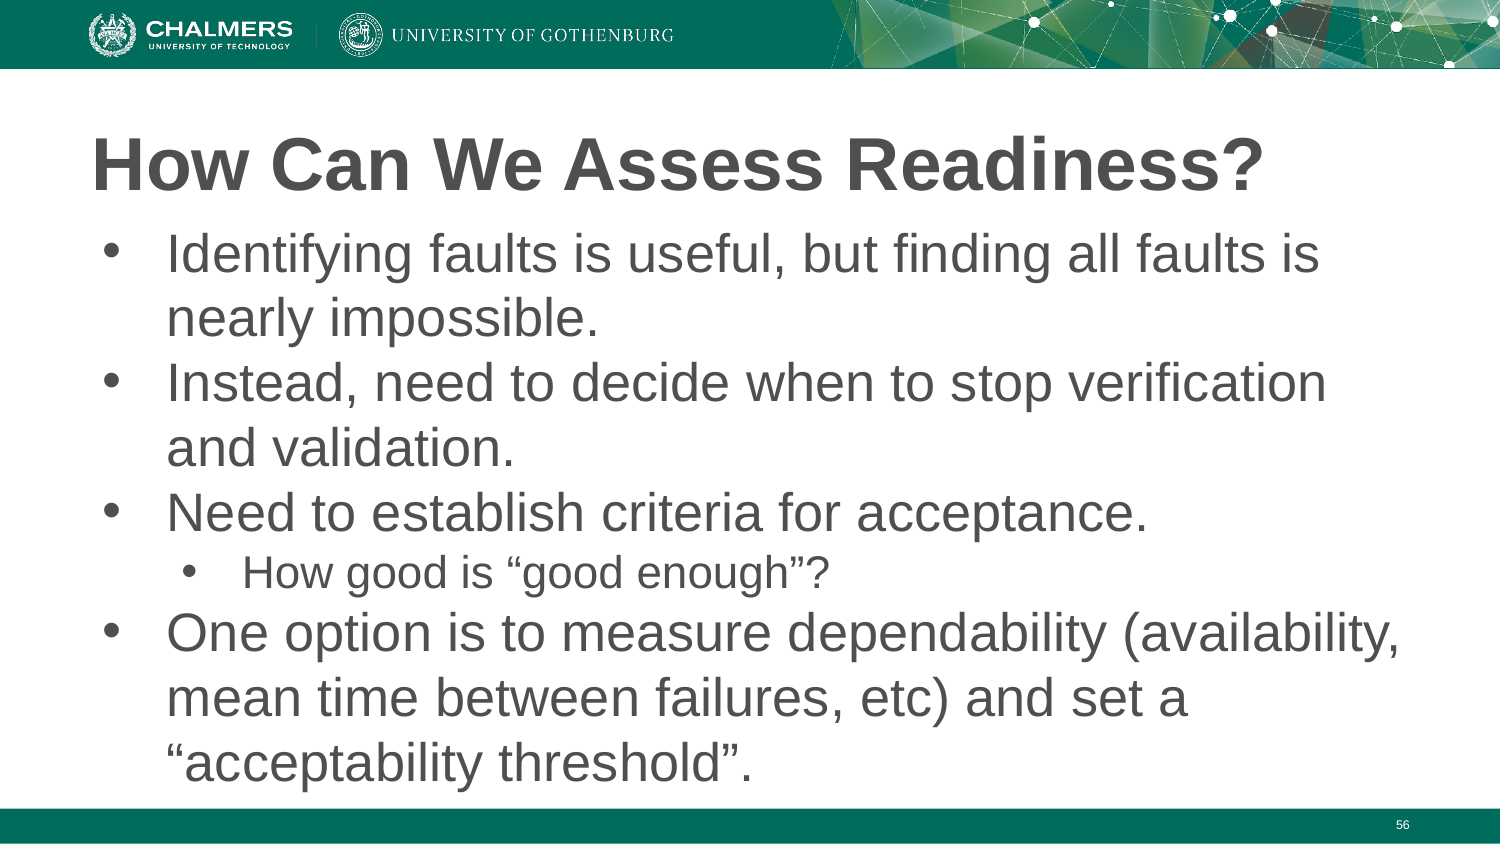

# How Can We Assess Readiness?
Identifying faults is useful, but finding all faults is nearly impossible.
Instead, need to decide when to stop verification and validation.
Need to establish criteria for acceptance.
How good is “good enough”?
One option is to measure dependability (availability, mean time between failures, etc) and set a “acceptability threshold”.
56